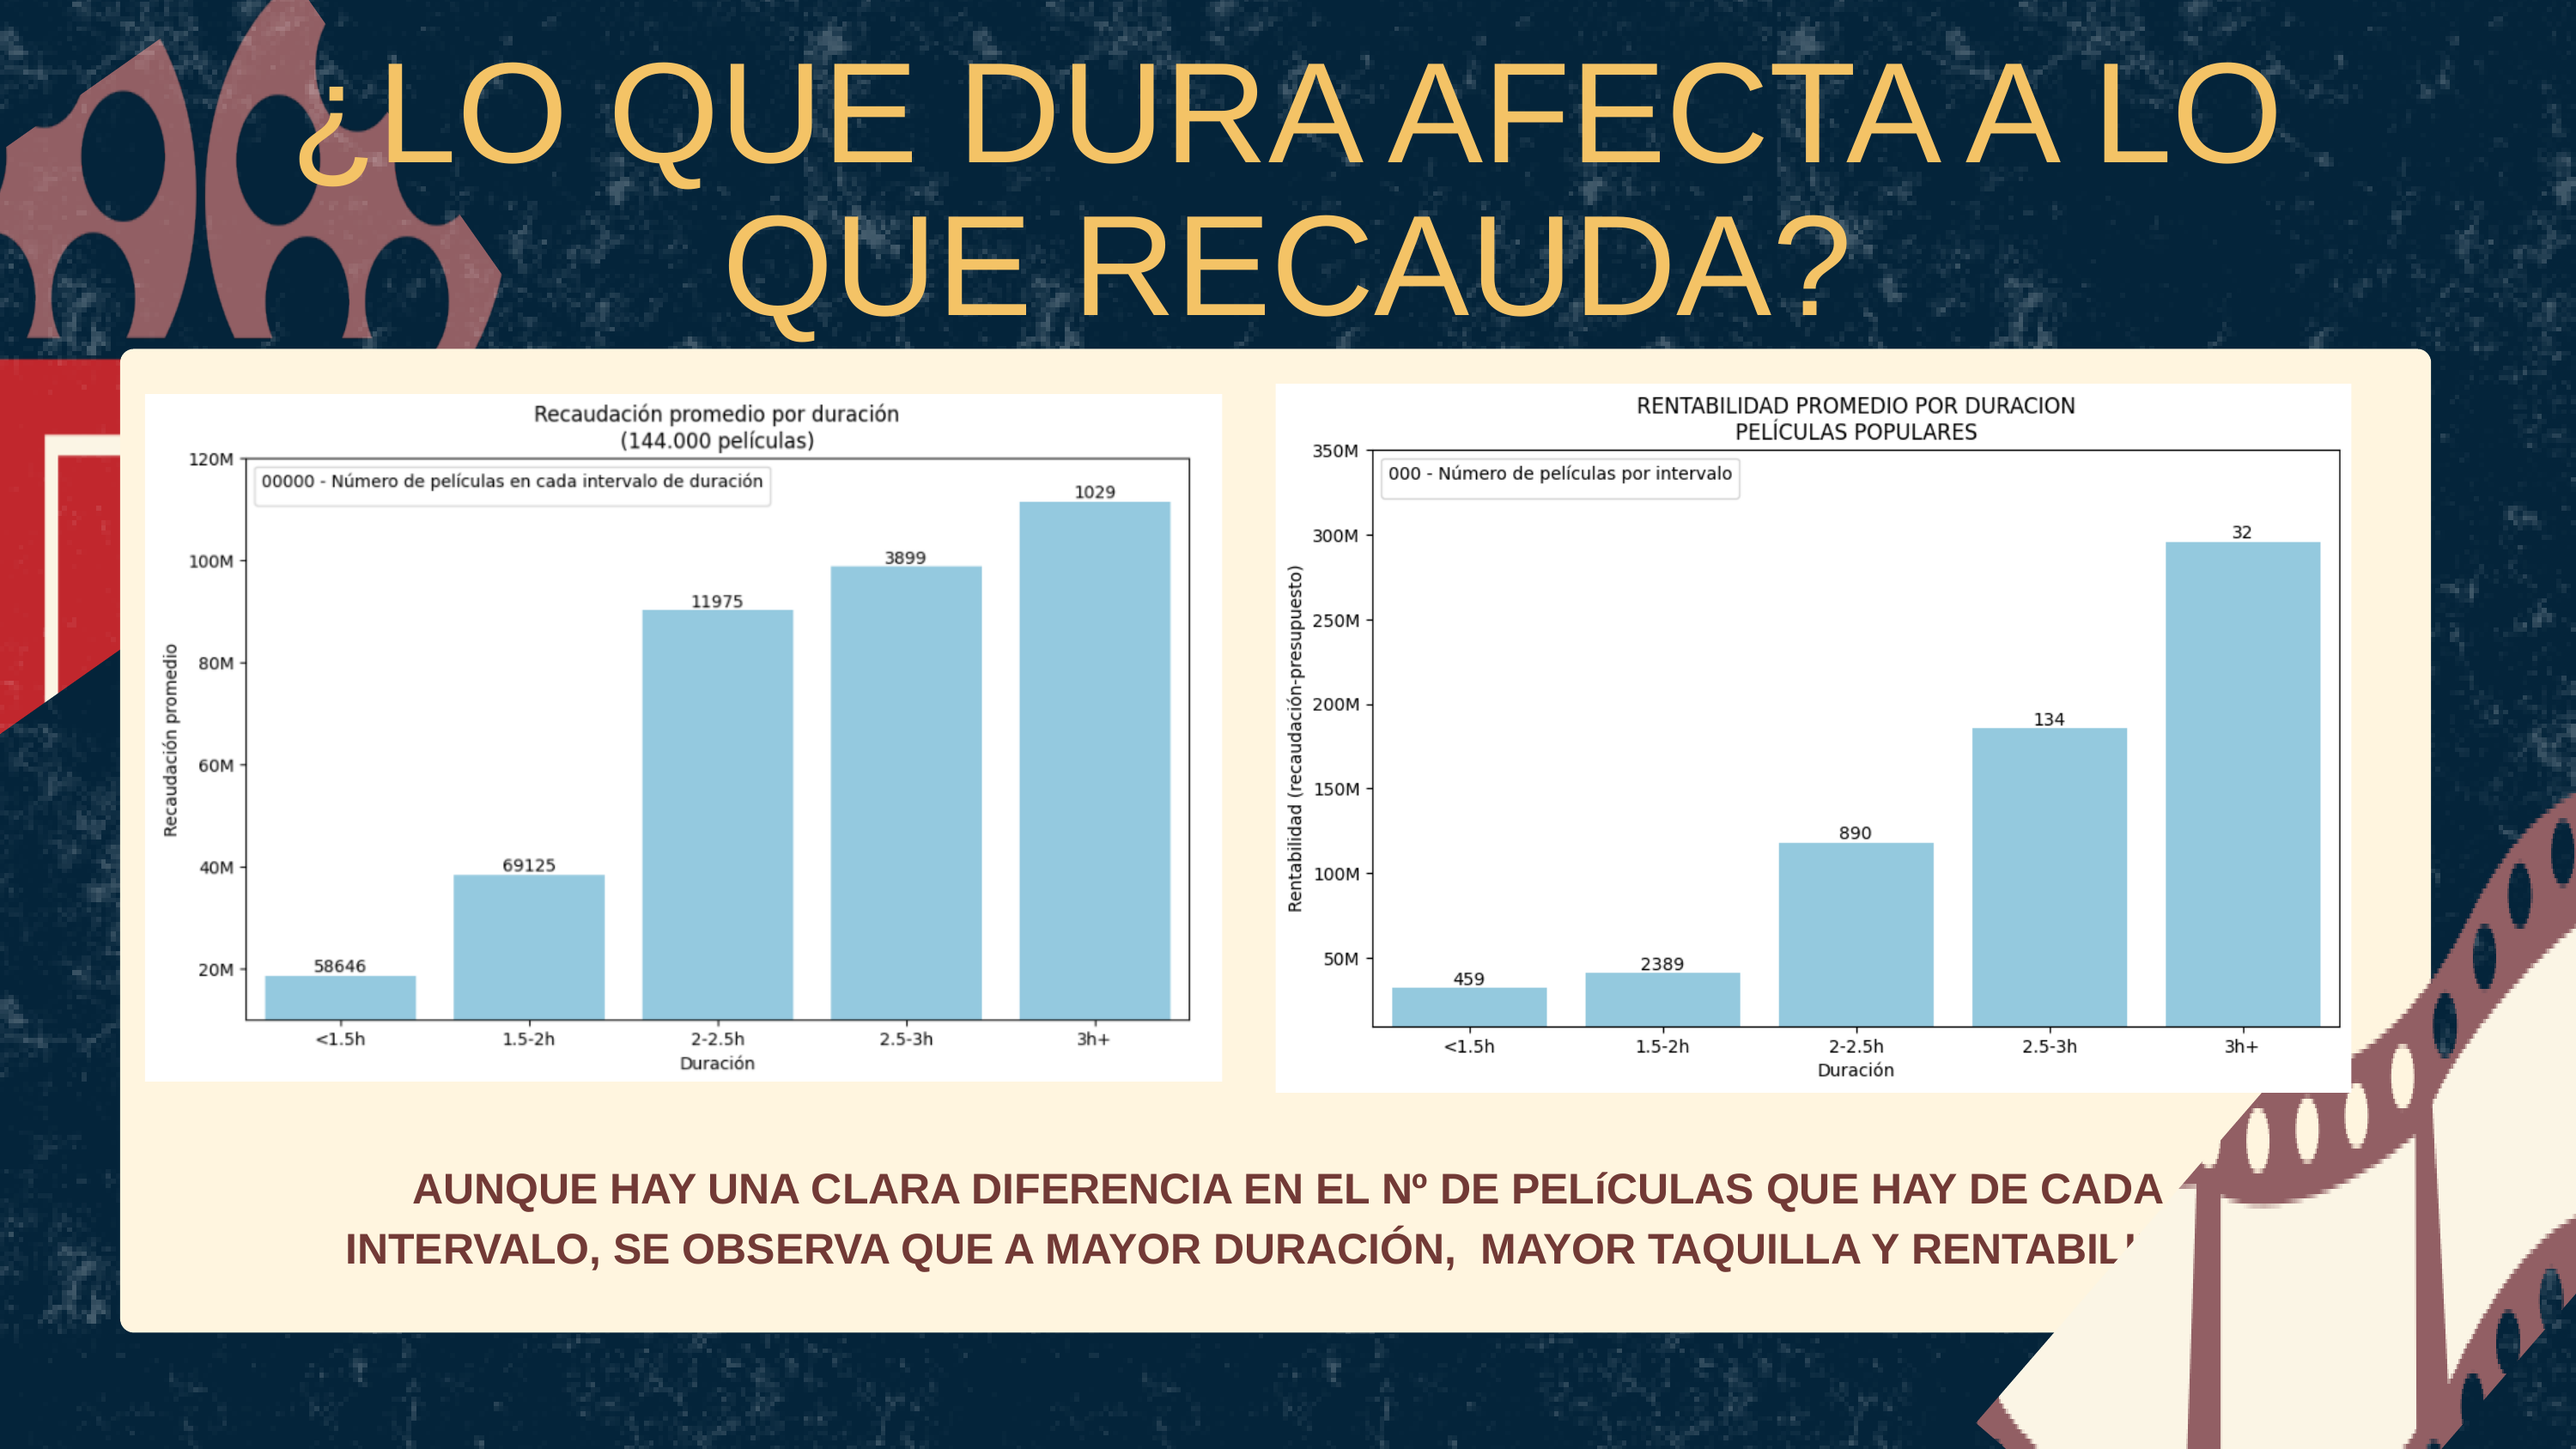

¿LO QUE DURA AFECTA A LO QUE RECAUDA?

AUNQUE HAY UNA CLARA DIFERENCIA EN EL Nº DE PELíCULAS QUE HAY DE CADA INTERVALO, SE OBSERVA QUE A MAYOR DURACIÓN,  MAYOR TAQUILLA Y RENTABILIDAD